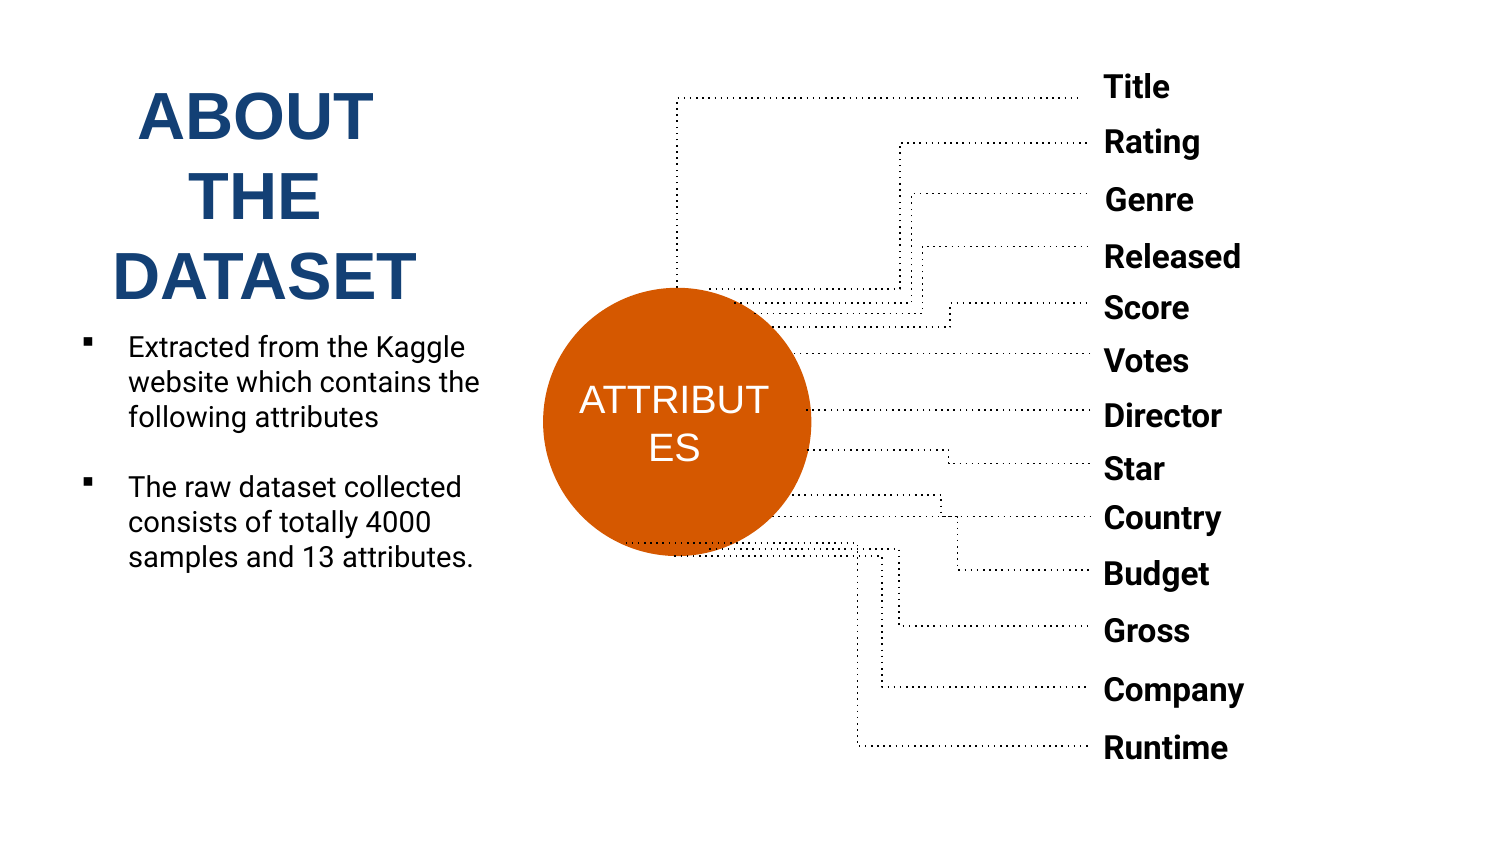

Title
Rating
# ABOUT  THE  DATASET
Genre
Released

Score
Extracted from the Kaggle website which contains the following attributes

The raw dataset collected consists of totally 4000 samples and 13 attributes.
Votes
ATTRIBUTES

Director
Star
Country
Budget
Gross

Company
Runtime